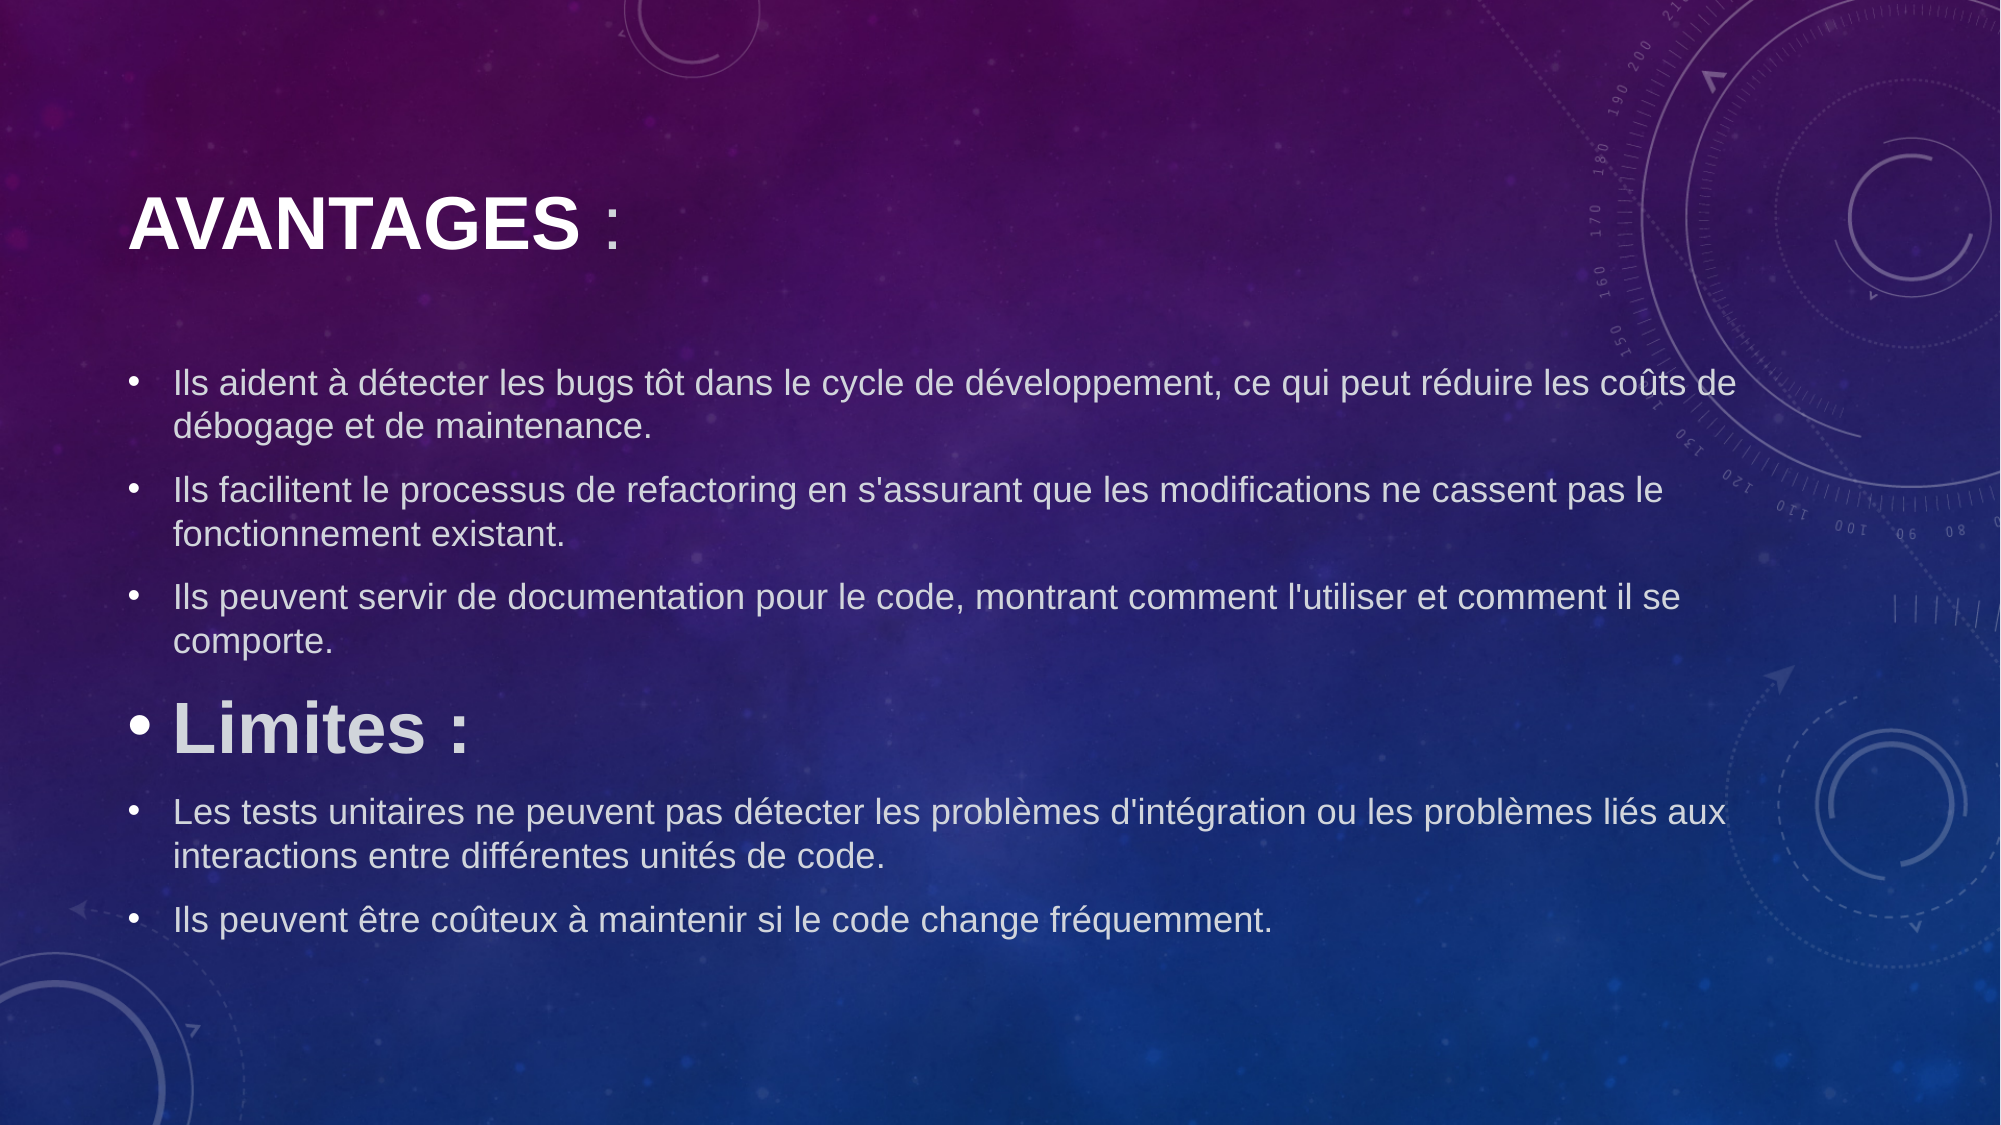

# Avantages :
Ils aident à détecter les bugs tôt dans le cycle de développement, ce qui peut réduire les coûts de débogage et de maintenance.
Ils facilitent le processus de refactoring en s'assurant que les modifications ne cassent pas le fonctionnement existant.
Ils peuvent servir de documentation pour le code, montrant comment l'utiliser et comment il se comporte.
Limites :
Les tests unitaires ne peuvent pas détecter les problèmes d'intégration ou les problèmes liés aux interactions entre différentes unités de code.
Ils peuvent être coûteux à maintenir si le code change fréquemment.